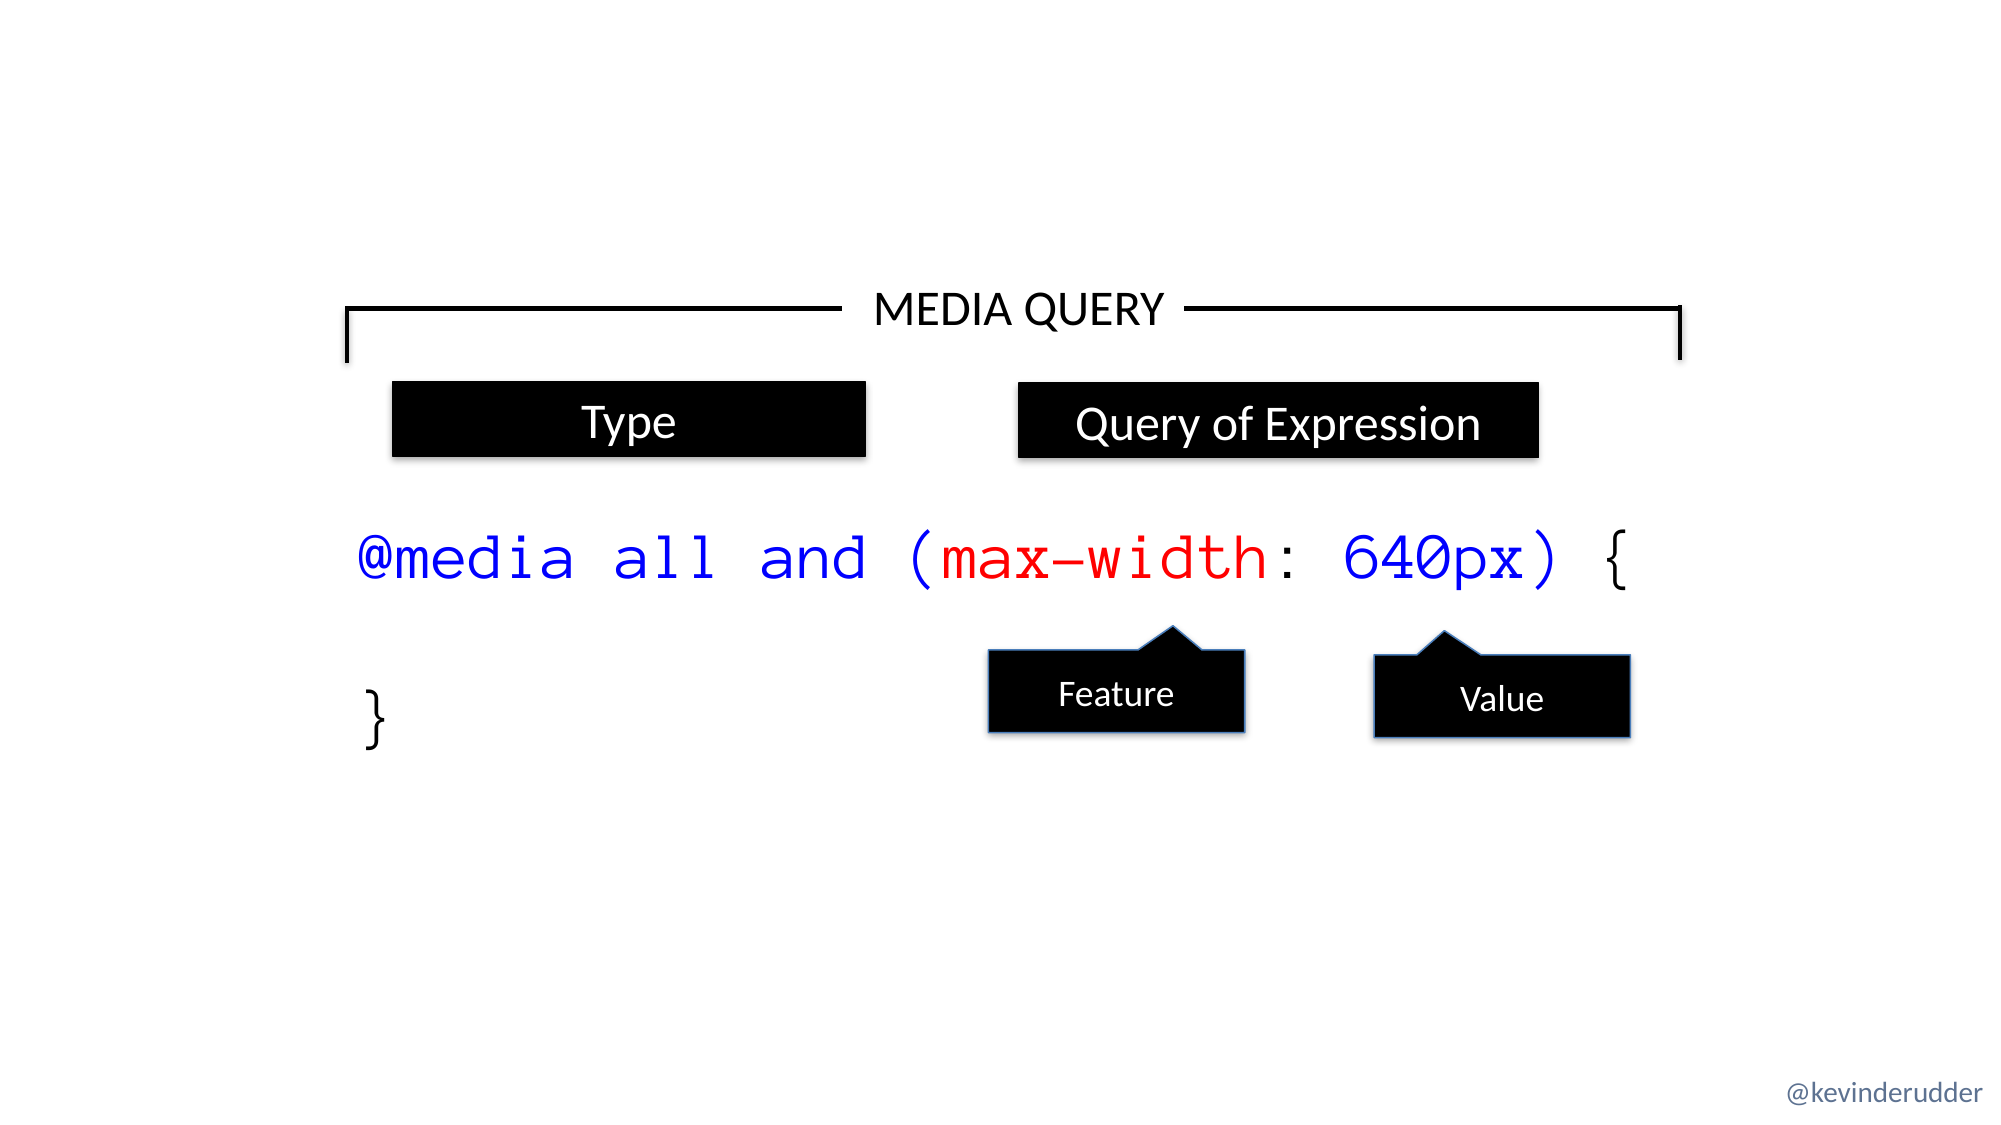

MEDIA QUERY
Type
Query of Expression
@media all and (max-width: 640px) {

}
Feature
Value